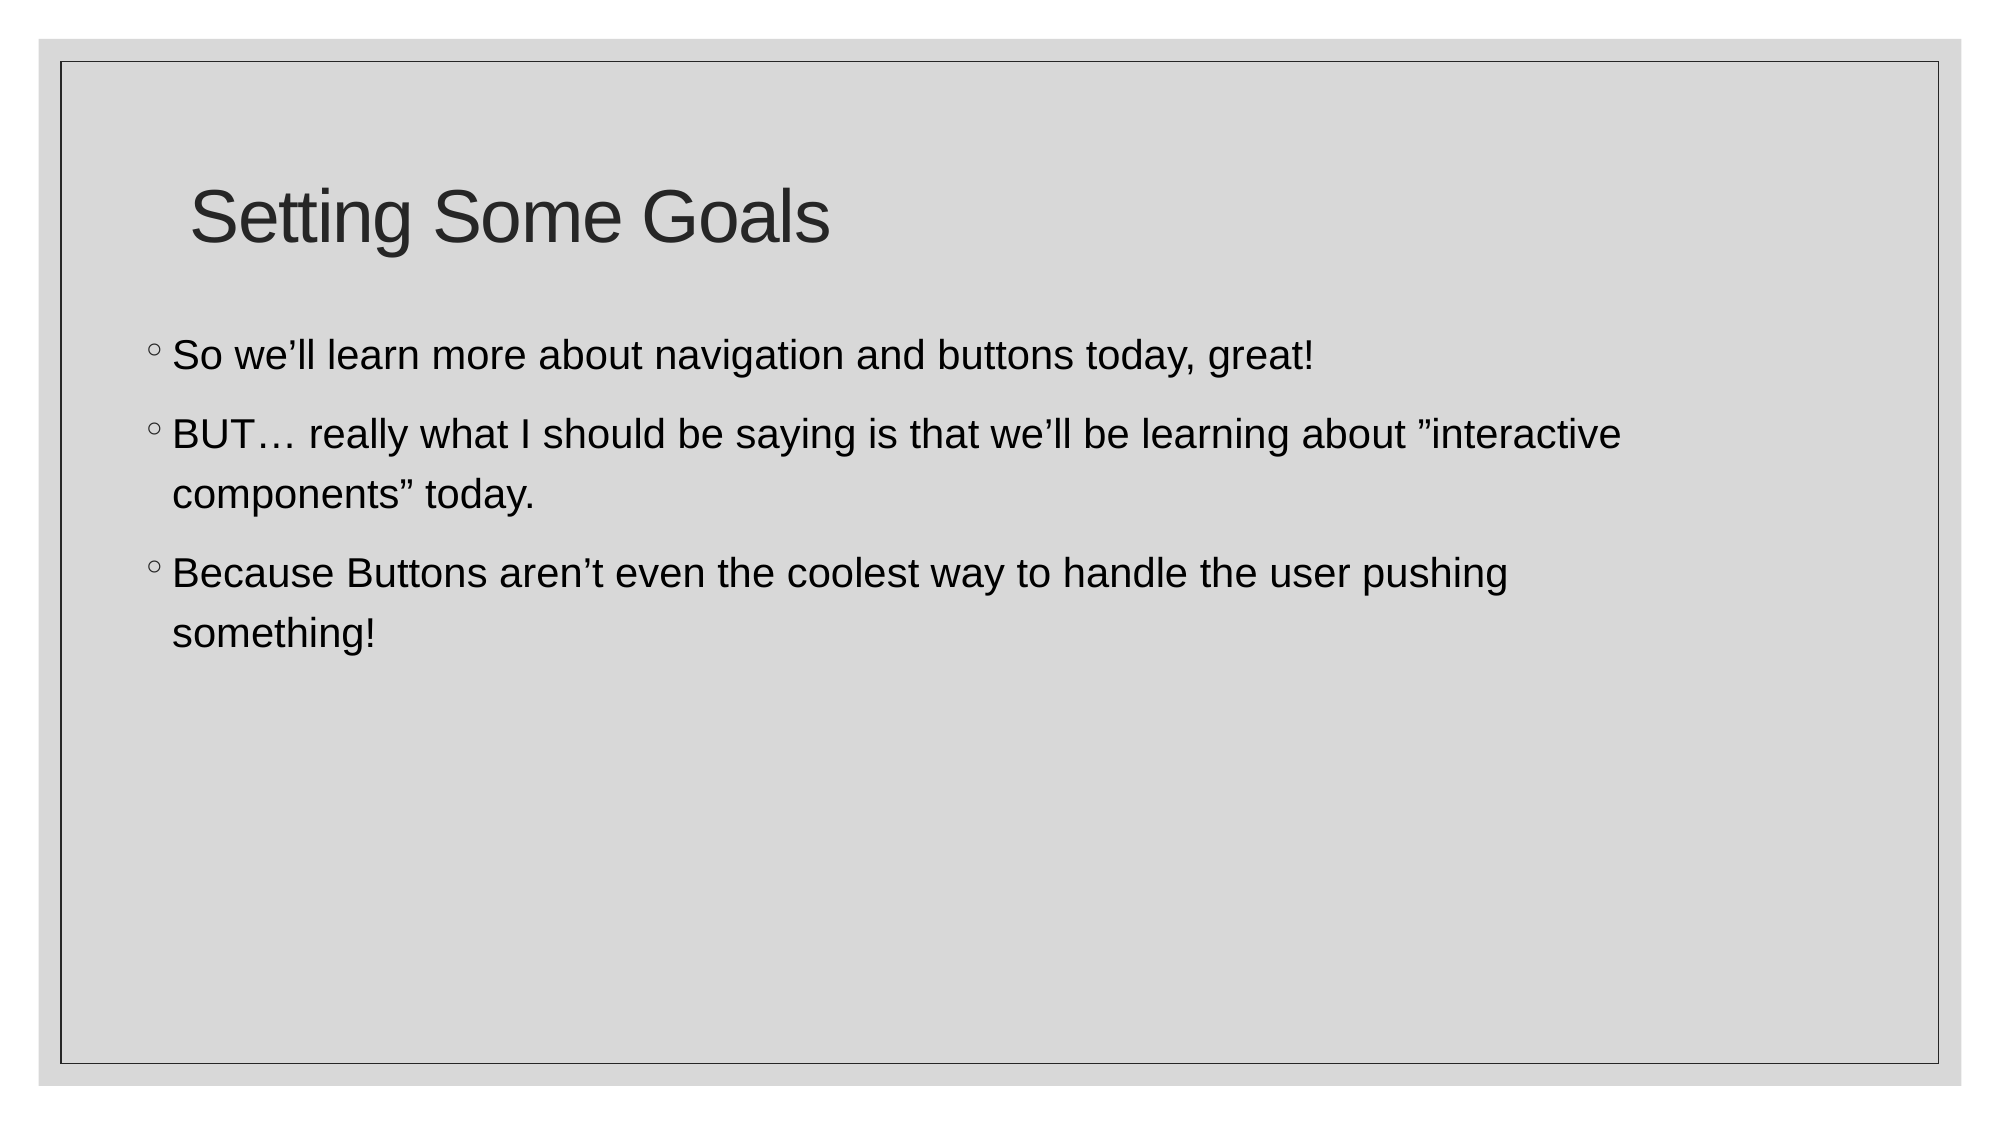

# Setting Some Goals
So we’ll learn more about navigation and buttons today, great!
BUT… really what I should be saying is that we’ll be learning about ”interactive components” today.
Because Buttons aren’t even the coolest way to handle the user pushing something!